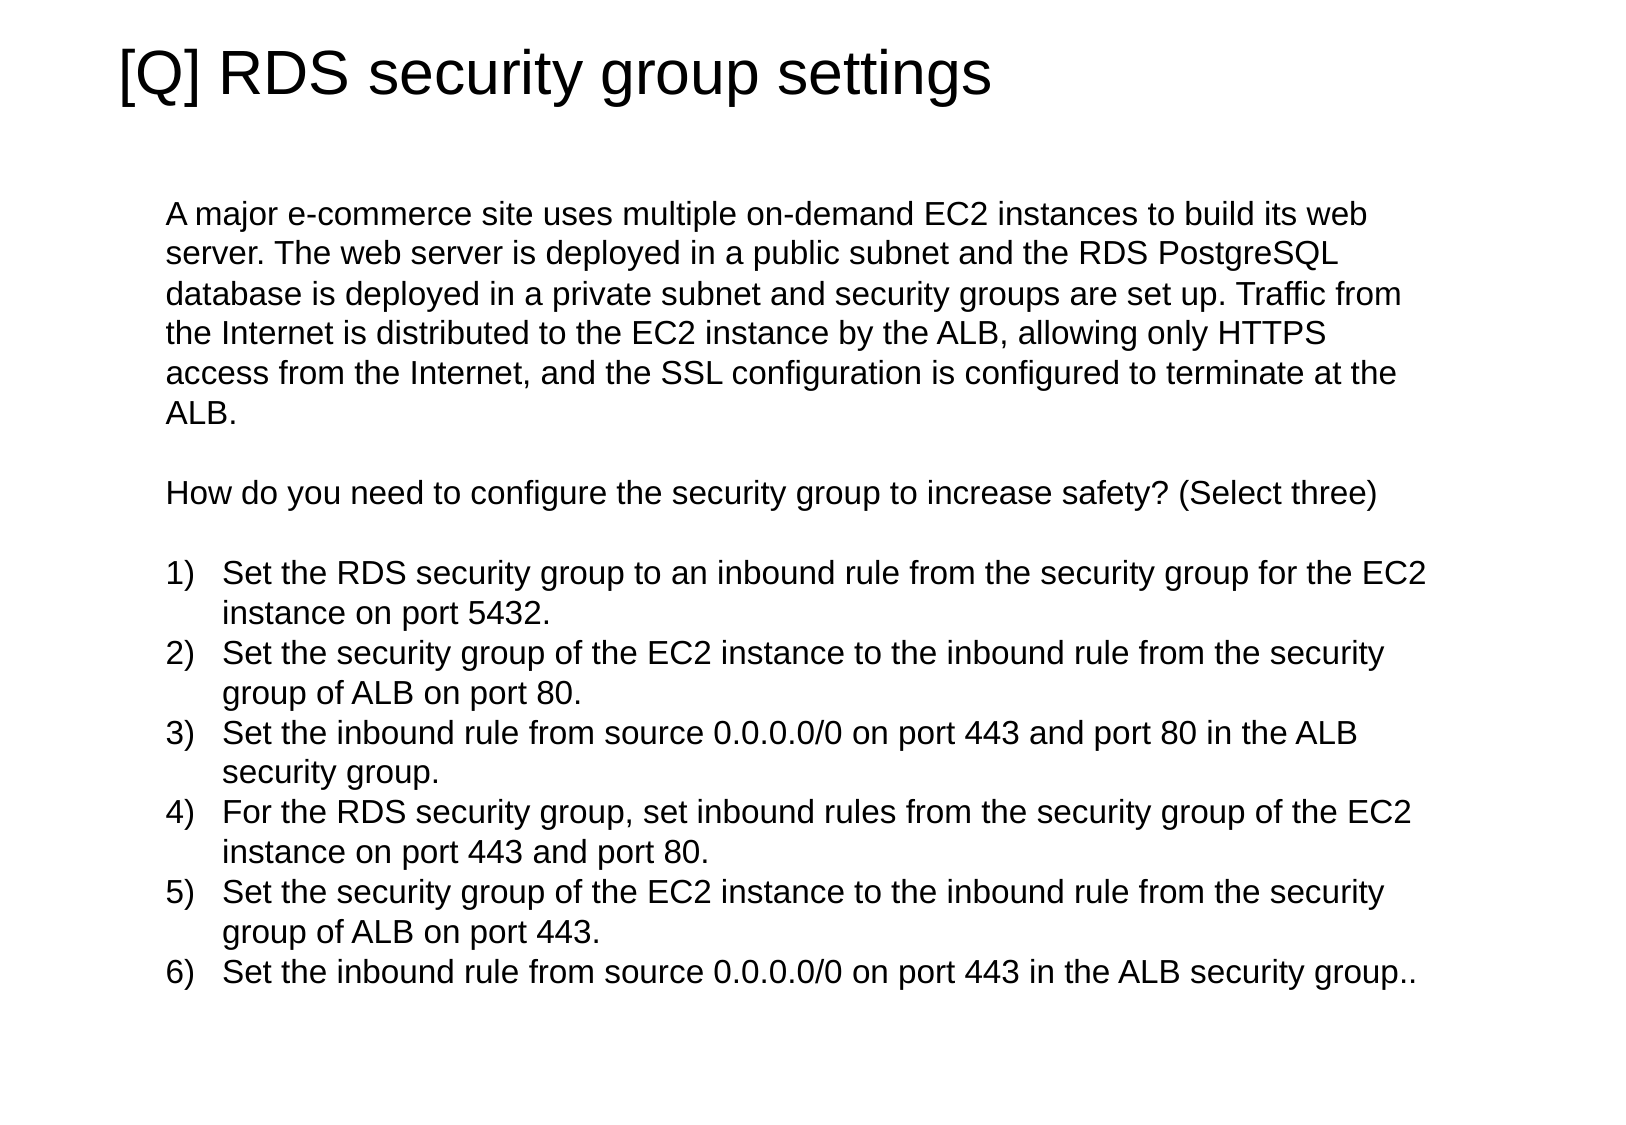

[Q] RDS security group settings
A major e-commerce site uses multiple on-demand EC2 instances to build its web server. The web server is deployed in a public subnet and the RDS PostgreSQL database is deployed in a private subnet and security groups are set up. Traffic from the Internet is distributed to the EC2 instance by the ALB, allowing only HTTPS access from the Internet, and the SSL configuration is configured to terminate at the ALB.

How do you need to configure the security group to increase safety? (Select three)

Set the RDS security group to an inbound rule from the security group for the EC2 instance on port 5432.
Set the security group of the EC2 instance to the inbound rule from the security group of ALB on port 80.
Set the inbound rule from source 0.0.0.0/0 on port 443 and port 80 in the ALB security group.
For the RDS security group, set inbound rules from the security group of the EC2 instance on port 443 and port 80.
Set the security group of the EC2 instance to the inbound rule from the security group of ALB on port 443.
Set the inbound rule from source 0.0.0.0/0 on port 443 in the ALB security group..